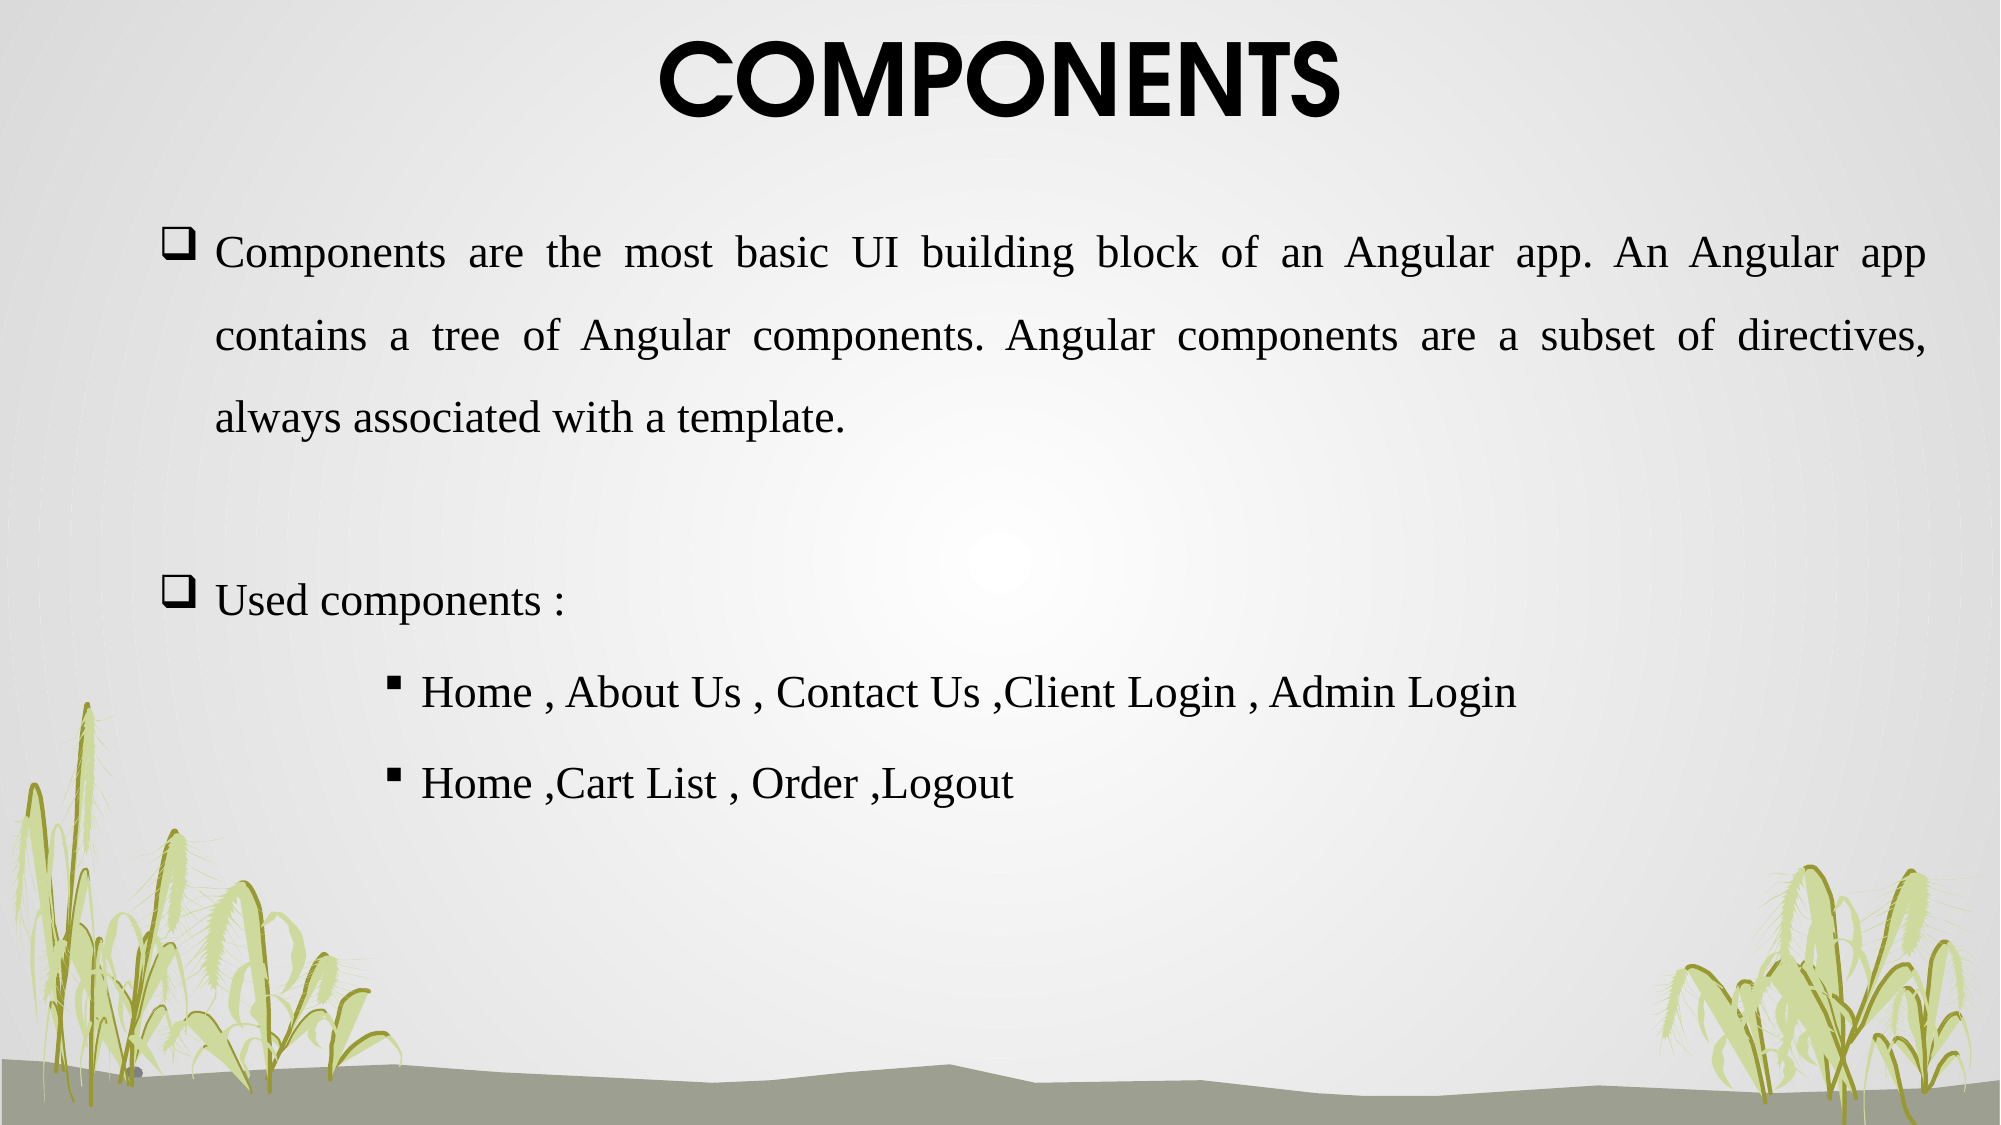

# COMPONENTS
Components are the most basic UI building block of an Angular app. An Angular app contains a tree of Angular components. Angular components are a subset of directives, always associated with a template.

Used components :
Home , About Us , Contact Us ,Client Login , Admin Login
Home ,Cart List , Order ,Logout